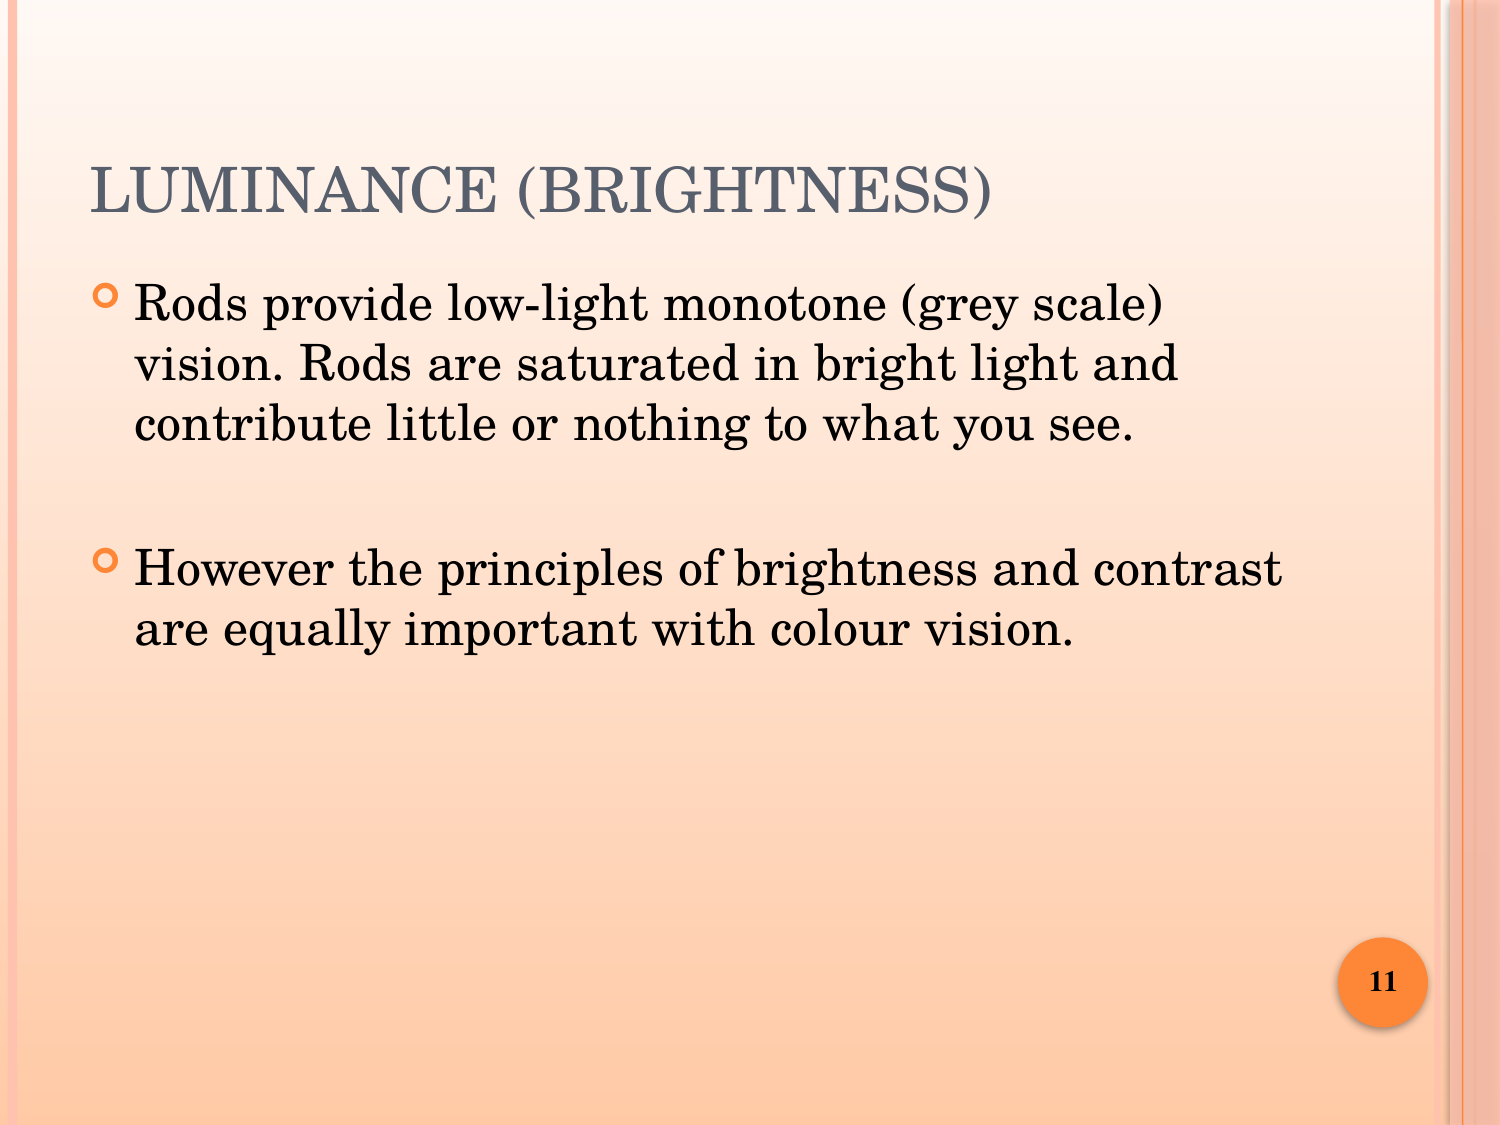

# Luminance (Brightness)
Rods provide low-light monotone (grey scale) vision. Rods are saturated in bright light and contribute little or nothing to what you see.

However the principles of brightness and contrast are equally important with colour vision.
11